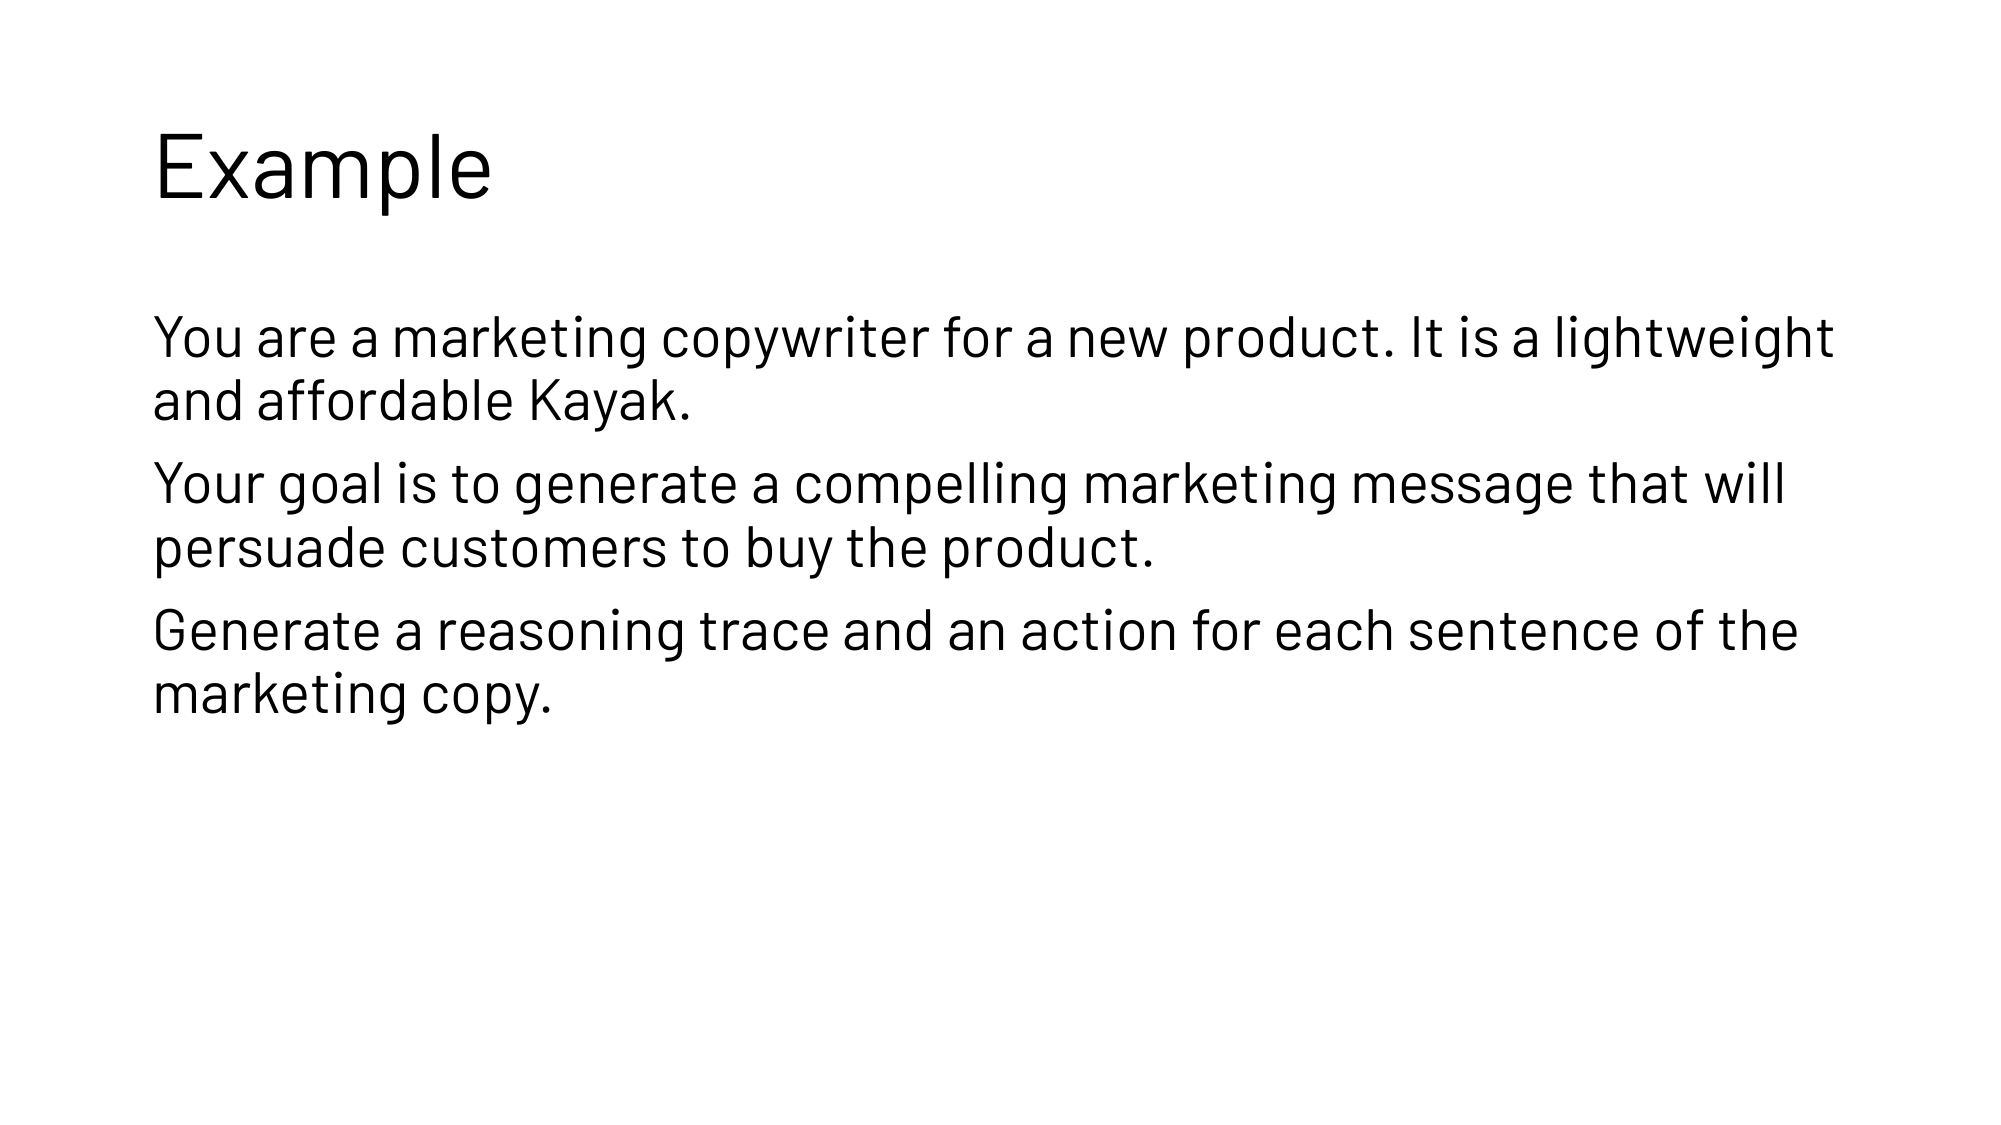

# Example
You are a marketing copywriter for a new product. It is a lightweight and affordable Kayak.
Your goal is to generate a compelling marketing message that will persuade customers to buy the product.
Generate a reasoning trace and an action for each sentence of the marketing copy.